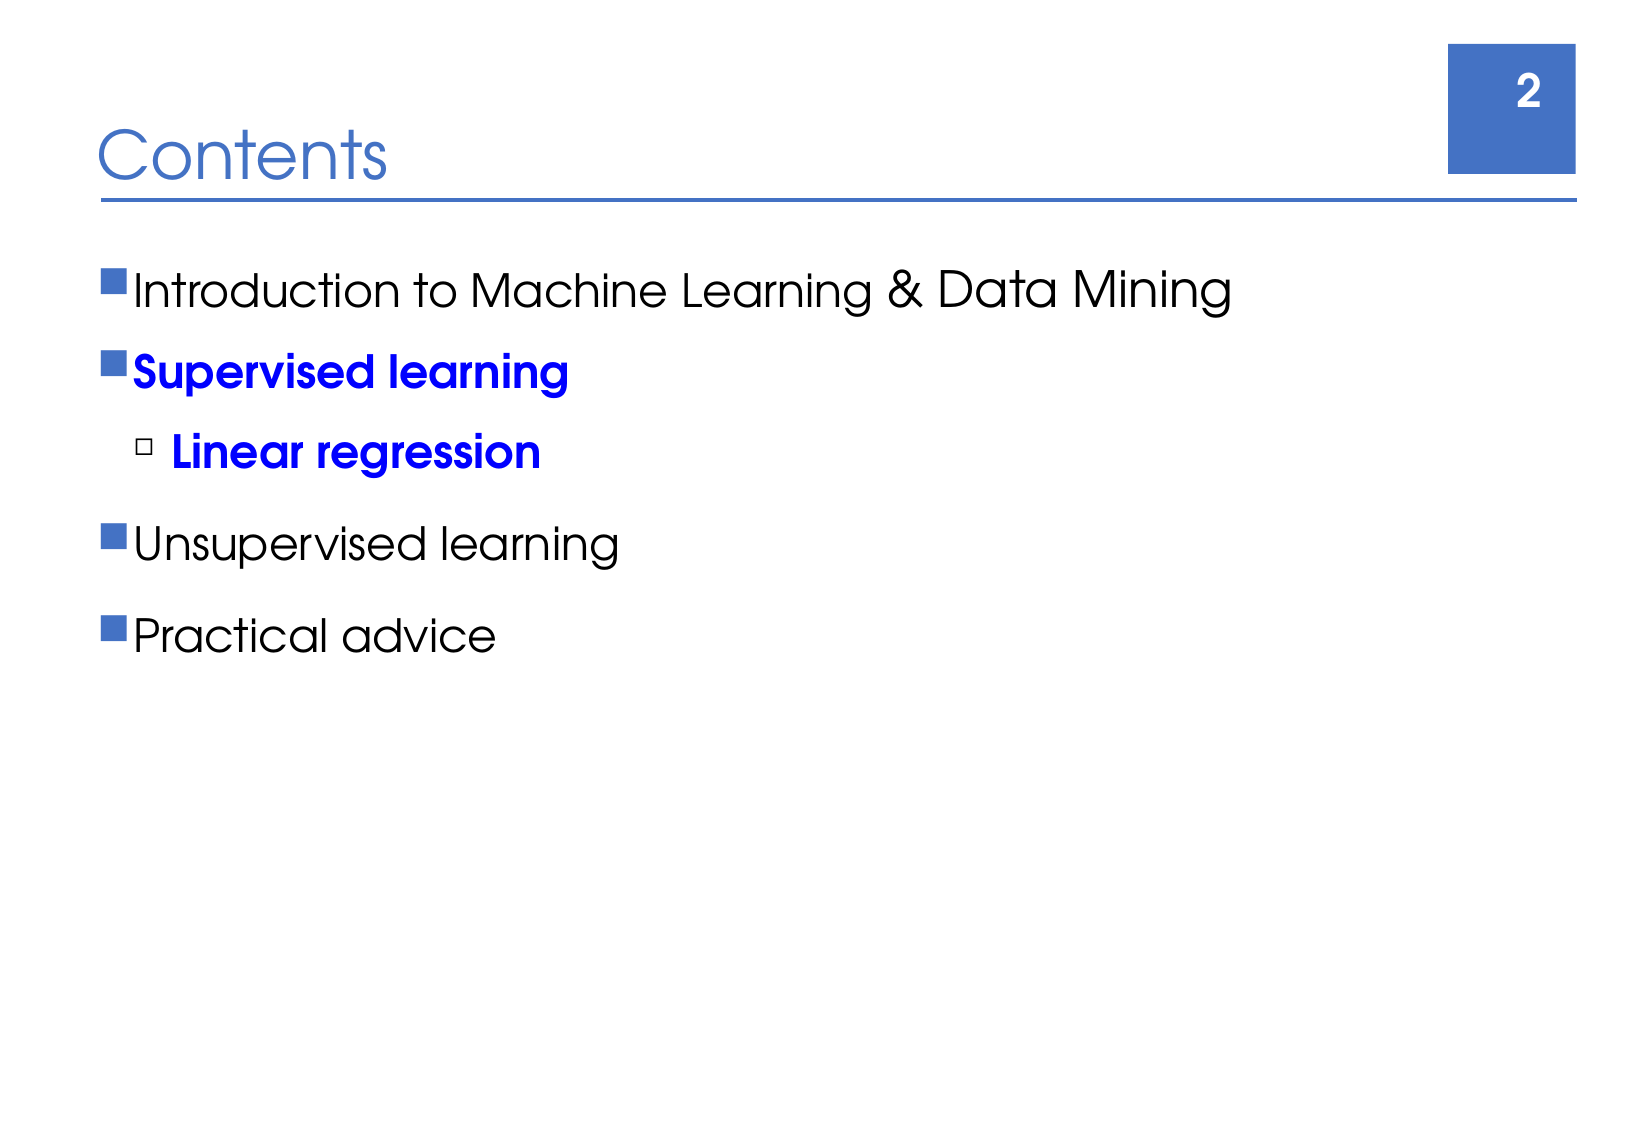

2
# Contents

Introduction to Machine Learning & Data Mining
Supervised learning
Linear regression
Unsupervised learning
Practical advice